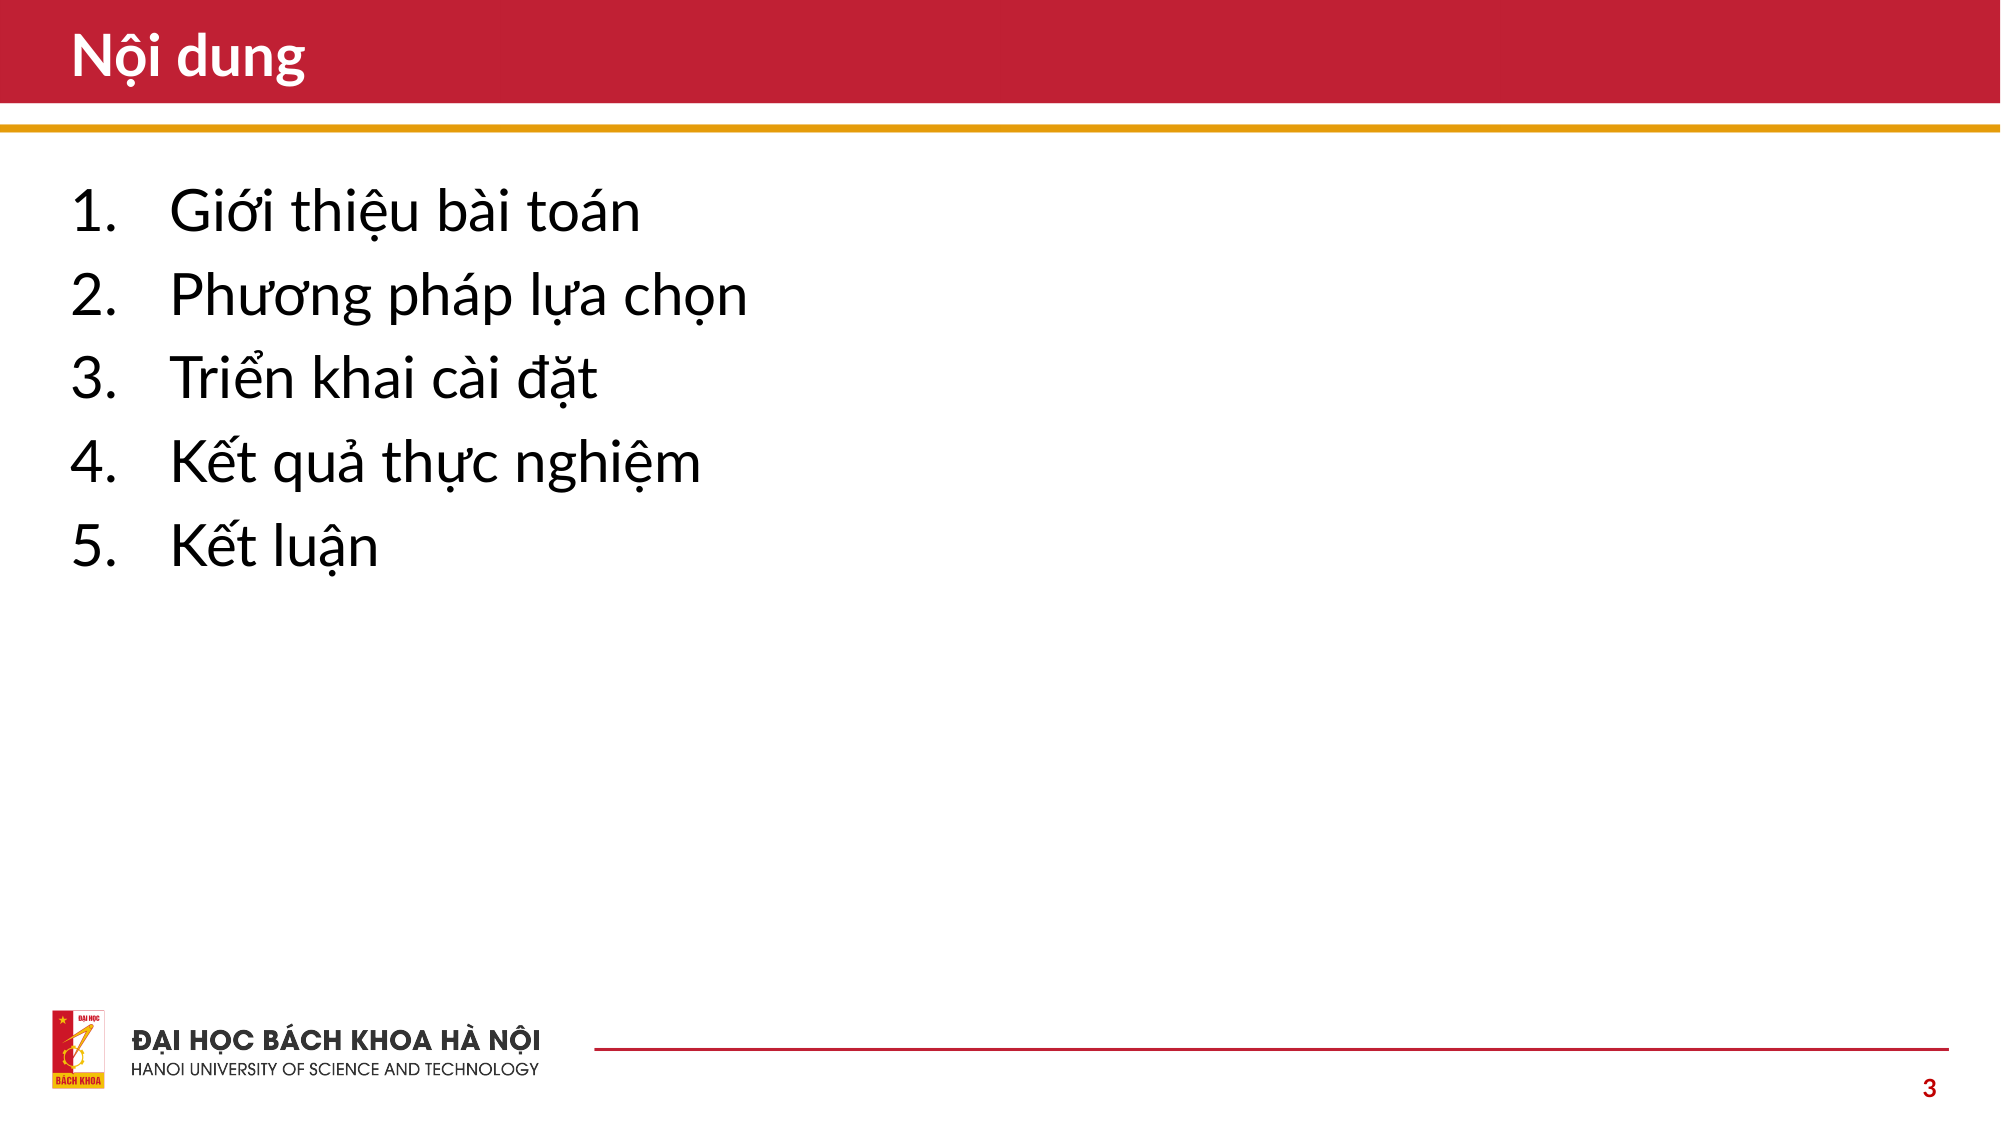

# Nội dung
 Giới thiệu bài toán
 Phương pháp lựa chọn
 Triển khai cài đặt
 Kết quả thực nghiệm
 Kết luận

3